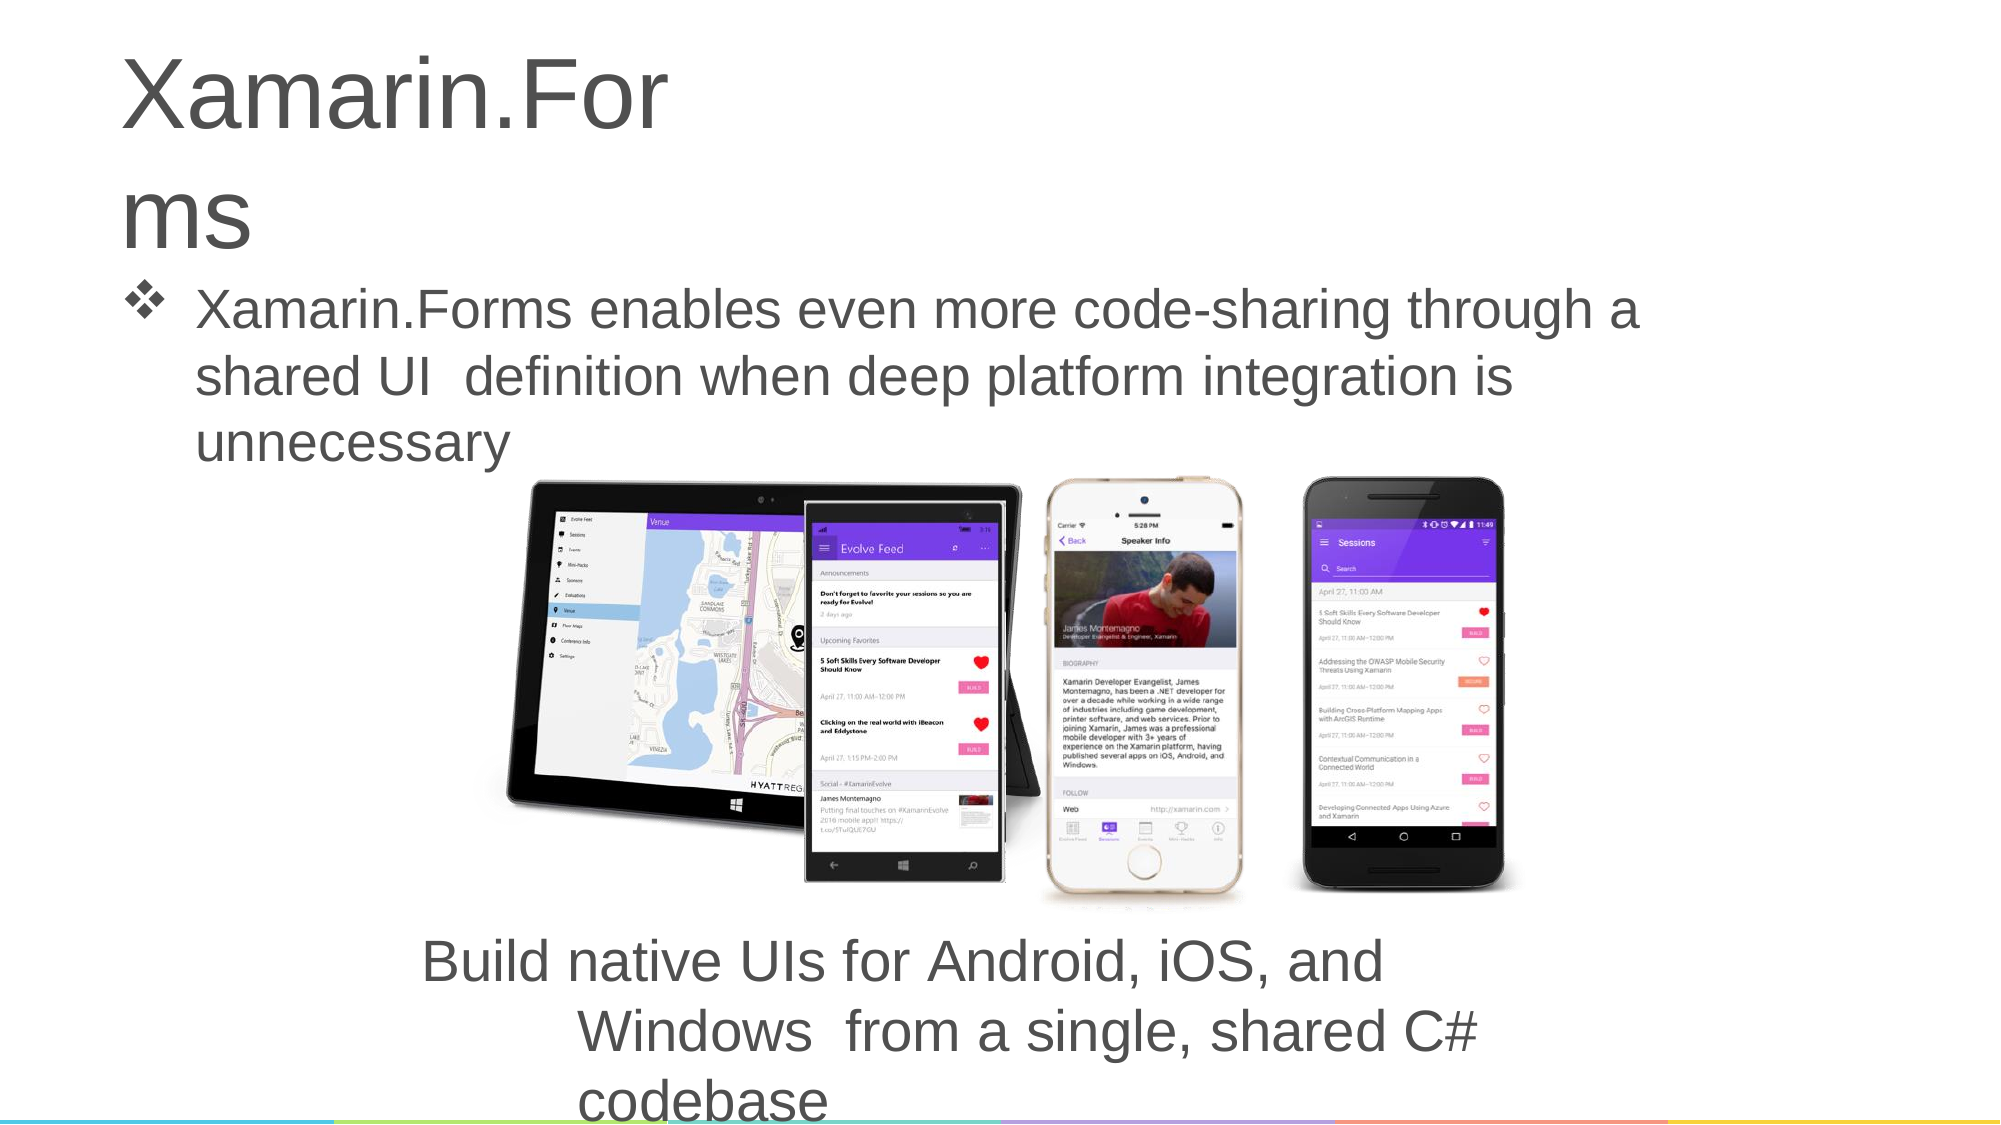

# Xamarin.Forms
Xamarin.Forms enables even more code-sharing through a shared UI  definition when deep platform integration is unnecessary

Build native UIs for Android, iOS, and Windows  from a single, shared C# codebase